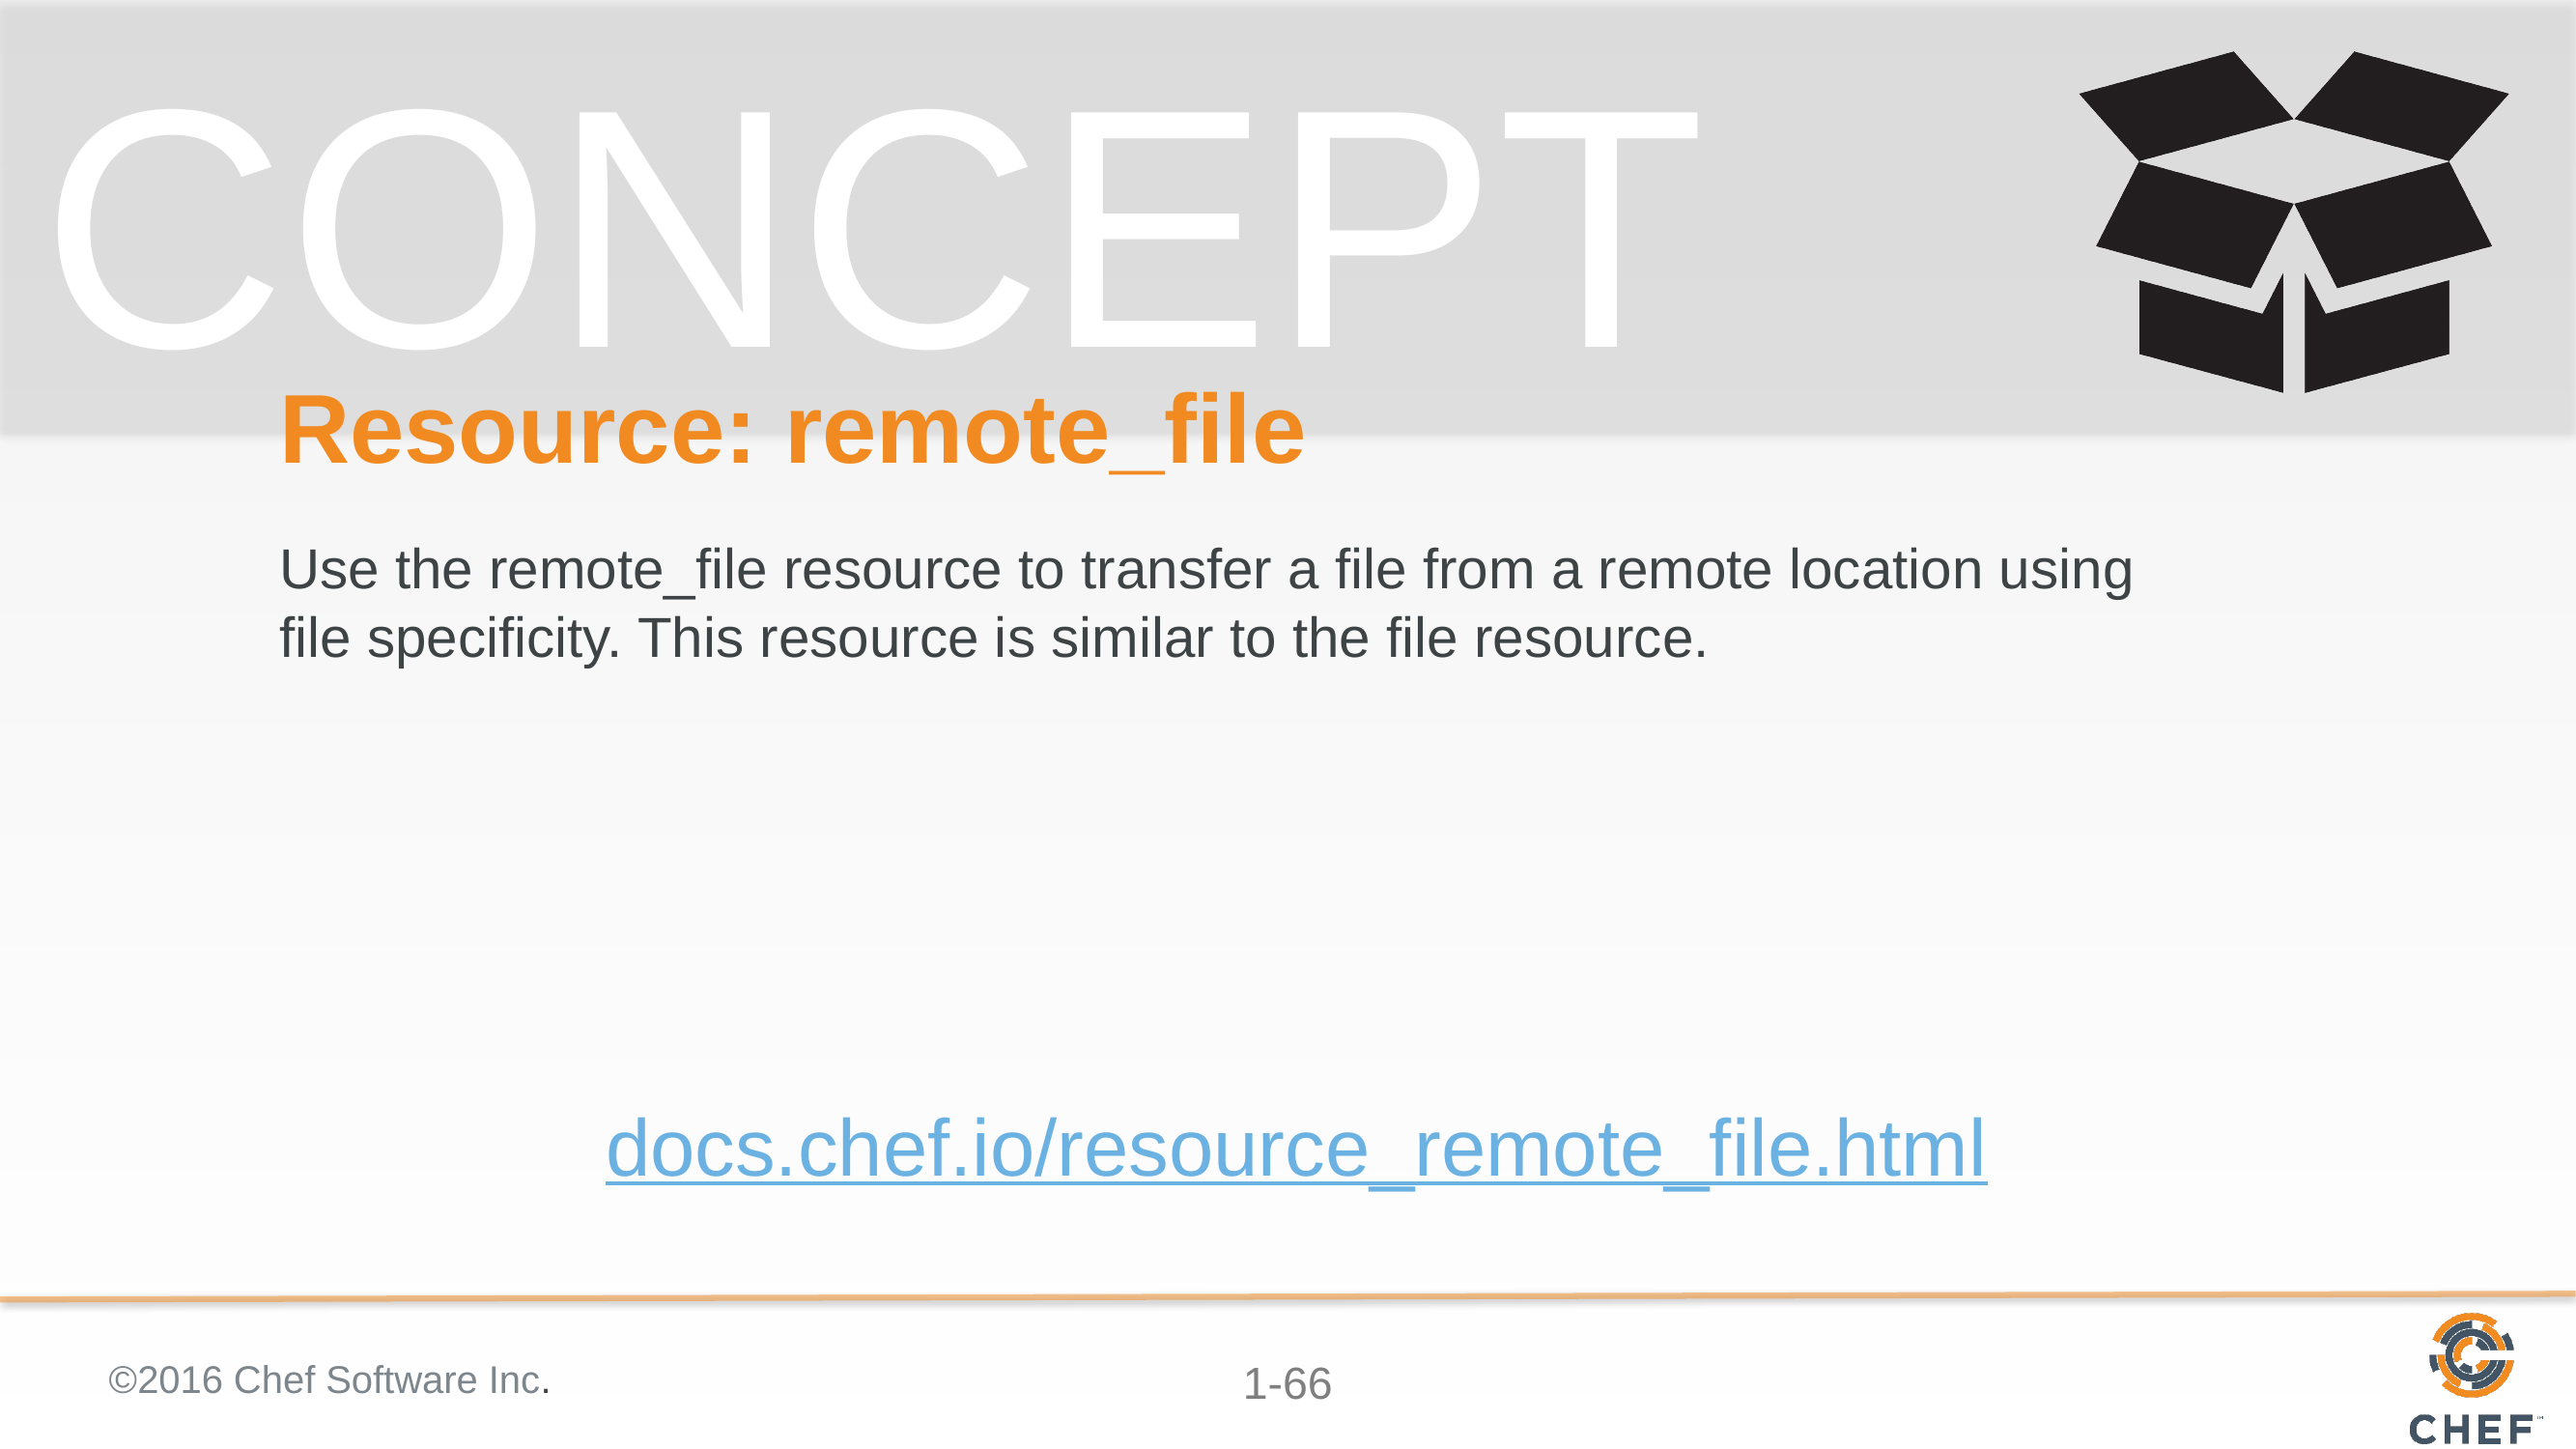

# Resource: remote_file
Use the remote_file resource to transfer a file from a remote location using file specificity. This resource is similar to the file resource.
docs.chef.io/resource_remote_file.html